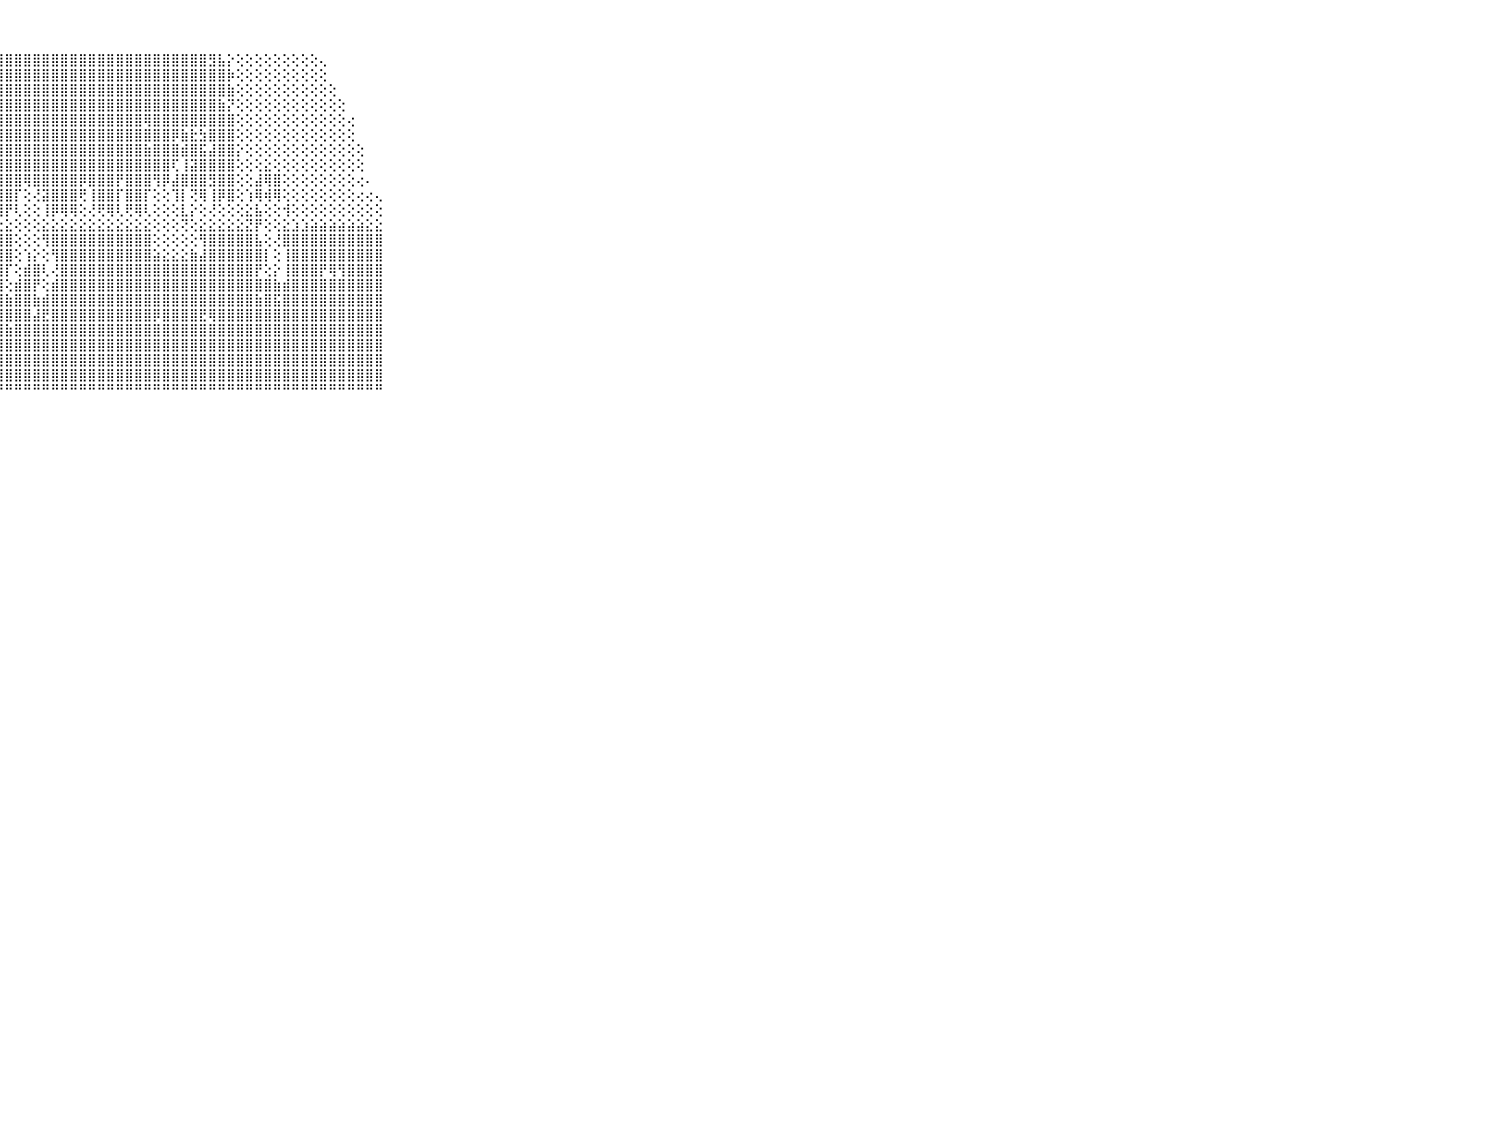

⠀⠀⠀⠀⠀⠀⠀⠀⠀⠀⠀⣿⣿⣿⣿⣿⣿⣿⣿⣿⣿⣿⣿⣿⣿⣿⣿⣿⣿⣿⣿⣿⣿⣿⣿⣿⣿⣿⣿⣿⣿⣿⣿⣿⣿⣿⣿⣿⣿⣿⣻⣧⡕⢕⢕⢕⢕⢕⢕⢕⢕⢕⢄⠀⠀⠀⠀⠀⠀⠀⠀⠀⠀⠀⠀⠀⠀⠀⠀⠀⠀
⠀⠀⠀⠀⠀⠀⠀⠀⠀⠀⠀⣿⣿⣿⣿⣿⣿⣿⣿⣿⣿⣿⣿⣿⣿⣿⣿⣿⣿⣿⣿⣿⣿⣿⣿⣿⣿⣿⣿⣿⣿⣿⣿⣿⣿⣿⣿⣿⣿⣿⣿⣿⡷⢕⢕⢕⢕⢕⢕⢕⢕⢕⢕⠀⠀⠀⠀⠀⠀⠀⠀⠀⠀⠀⠀⠀⠀⠀⠀⠀⠀
⠀⠀⠀⠀⠀⠀⠀⠀⠀⠀⠀⣿⣿⣿⣿⣿⣿⣿⣿⣿⣿⣿⣿⣿⣿⣿⣿⣿⣿⣿⣿⣿⣿⣿⣿⣿⣿⣿⣿⣿⣿⣿⣿⣿⣿⣿⣿⣿⣿⣿⣿⣿⣷⢕⢕⢕⢕⢕⢕⢕⢕⢕⢕⢕⠀⠀⠀⠀⠀⠀⠀⠀⠀⠀⠀⠀⠀⠀⠀⠀⠀
⠀⠀⠀⠀⠀⠀⠀⠀⠀⠀⠀⣿⣿⣿⣿⣿⣿⣿⣿⣿⣿⣿⣿⣿⣿⣿⣿⣿⣿⣿⣿⣿⣿⣿⣿⣿⣿⣿⣿⣿⣿⣿⣿⣿⣿⣿⣿⣿⣿⣿⣿⣷⡝⢕⢕⢕⢕⢕⢕⢕⢕⢕⢕⢕⢕⠀⠀⠀⠀⠀⠀⠀⠀⠀⠀⠀⠀⠀⠀⠀⠀
⠀⠀⠀⠀⠀⠀⠀⠀⠀⠀⠀⣿⣿⣿⣿⣿⣿⣿⣿⣿⣿⣿⣿⣿⣿⣿⣿⣿⣿⣿⣿⣿⣿⣿⣿⣿⣿⣿⣿⣿⣿⣿⣿⢿⣿⣿⣿⣿⣿⣿⣿⣿⣿⢕⢕⢕⢕⢕⢕⢕⢕⢕⢕⢕⢕⢔⠀⠀⠀⠀⠀⠀⠀⠀⠀⠀⠀⠀⠀⠀⠀
⠀⠀⠀⠀⠀⠀⠀⠀⠀⠀⠀⣿⣿⣿⣿⣿⣿⣿⣿⣿⣿⣿⣿⣿⣿⣿⣿⣿⣿⣿⣿⣿⣿⣿⣿⣿⣿⣿⣿⣿⣿⣿⣿⣿⣿⣿⡿⣷⣗⣳⣿⣿⣿⢕⢕⢕⢕⢕⢕⢕⢕⢕⢕⢕⢕⢕⠀⠀⠀⠀⠀⠀⠀⠀⠀⠀⠀⠀⠀⠀⠀
⠀⠀⠀⠀⠀⠀⠀⠀⠀⠀⠀⣿⣿⣿⣿⣿⣿⣿⣿⣿⣿⣿⣿⣿⣿⣿⣿⣿⣿⣿⣿⣿⣿⣿⣿⣿⣿⣿⣿⣿⣿⣿⣿⣷⣿⣿⣿⣾⣿⣯⣼⣿⣿⡕⢕⢕⢕⢕⢕⢕⢕⢕⢕⢕⢕⢕⢕⠀⠀⠀⠀⠀⠀⠀⠀⠀⠀⠀⠀⠀⠀
⠀⠀⠀⠀⠀⠀⠀⠀⠀⠀⠀⣿⣿⣿⣿⣿⣿⣿⣿⣿⣿⣿⣿⣿⣿⣿⣿⣿⣿⣿⣿⣿⣿⣿⣿⣿⣿⣿⣿⣿⣿⣿⣿⣿⣿⣿⢏⢸⣽⣿⣿⣿⣿⢕⢕⢕⣕⢕⢕⢕⢕⢕⢕⢕⢕⢕⢕⠀⠀⠀⠀⠀⠀⠀⠀⠀⠀⠀⠀⠀⠀
⠀⠀⠀⠀⠀⠀⠀⠀⠀⠀⠀⣿⣿⣿⣾⣿⣿⣿⣿⣿⣿⣿⣿⣿⣻⣿⣿⣿⣿⣿⢿⣿⣿⣿⣿⣿⡿⣿⣿⣿⡟⣿⣿⣿⢻⡿⣼⣿⣿⣿⣻⣿⣿⢕⢕⣼⢿⣿⢕⢕⢕⢕⢕⢕⢕⢕⢔⠄⠀⠀⠀⠀⠀⠀⠀⠀⠀⠀⠀⠀⠀
⠀⠀⠀⠀⠀⠀⠀⠀⠀⠀⠀⣿⣿⣿⢿⣿⣿⣿⣿⣿⣿⣿⣿⡿⢸⣿⣿⣿⣿⡏⢕⢜⣽⣿⣿⣿⢟⢸⣿⣿⡏⣿⣿⡏⢕⢕⢹⡇⢝⢿⢸⡿⣿⢕⢱⢿⢾⢿⢕⢕⢕⢕⢕⢕⢕⢕⢔⢔⢄⠀⠀⠀⠀⠀⠀⠀⠀⠀⠀⠀⠀
⠀⠀⠀⠀⠀⠀⠀⠀⠀⠀⠀⢿⢿⢿⢝⢟⢟⢟⢟⢝⢿⢿⢿⢇⢱⢿⢿⣿⡟⢇⢕⢕⢸⡿⢿⢿⢕⢜⢟⢿⢇⢟⢿⢇⢕⢕⢕⣇⡕⢕⢜⢕⢕⢕⣕⣧⢕⢕⢺⢕⢕⢕⢕⢕⢕⢕⢕⢕⢕⠀⠀⠀⠀⠀⠀⠀⠀⠀⠀⠀⠀
⠀⠀⠀⠀⠀⠀⠀⠀⠀⠀⠀⢕⢕⣕⣕⣕⣕⣕⣕⣕⡕⢕⣕⣕⣕⣕⣕⣕⣕⢕⢕⢕⣕⣕⣕⣕⣕⣕⣕⣕⣕⣕⣕⣕⢕⢕⢕⢝⢕⣕⣕⣕⣕⣕⣝⡟⢕⢕⣕⣱⣱⣵⣵⣵⣵⣵⣵⣕⣕⠀⠀⠀⠀⠀⠀⠀⠀⠀⠀⠀⠀
⠀⠀⠀⠀⠀⠀⠀⠀⠀⠀⠀⣿⣿⣿⣿⣿⣿⣿⣿⣿⣿⣿⣿⣿⣿⣿⣿⣿⣿⢕⢕⢕⢻⣿⣿⣿⣿⣿⣿⣿⣿⣿⣿⣿⢕⢕⢕⢕⢕⢻⣿⣿⣿⣿⣿⣧⢕⢜⣿⣿⣿⣿⣿⣿⣿⣿⣿⣿⣿⠀⠀⠀⠀⠀⠀⠀⠀⠀⠀⠀⠀
⠀⠀⠀⠀⠀⠀⠀⠀⠀⠀⠀⣿⣿⣿⣿⣿⣿⣿⣿⣿⣿⣿⣿⣿⣿⣿⣿⣿⣿⢕⢱⡕⢕⢻⣿⣿⣿⣿⣿⣿⣿⣿⣿⣿⣵⣕⣕⣕⣷⣼⣿⣿⣿⣿⣿⣿⡇⢕⢸⣿⣿⣿⣿⣿⣿⣿⣿⣿⣿⠀⠀⠀⠀⠀⠀⠀⠀⠀⠀⠀⠀
⠀⠀⠀⠀⠀⠀⠀⠀⠀⠀⠀⣿⣿⣿⣿⣿⣿⣿⣿⣿⣿⣿⣿⣿⣿⣿⣿⣿⡏⢕⣾⣿⢇⢜⣿⣿⣿⣿⣿⣿⣿⣿⣿⣿⣿⣿⣿⣿⣿⣿⣿⣿⣿⣿⣿⡟⢕⡕⢸⣿⣿⣿⡟⢿⢻⣿⣿⣿⣿⠀⠀⠀⠀⠀⠀⠀⠀⠀⠀⠀⠀
⠀⠀⠀⠀⠀⠀⠀⠀⠀⠀⠀⣿⣿⣿⣿⣿⣿⣿⣿⣿⣿⣿⣿⣿⣿⣿⣿⣿⢕⣾⣿⡟⢕⣾⣿⣿⣿⣿⣿⣿⣿⣿⣿⣿⣿⣿⣿⣿⣿⣿⣿⣿⣿⣿⣿⣿⣿⣷⣾⣿⣿⣿⣿⣿⣿⣿⣿⣿⣿⠀⠀⠀⠀⠀⠀⠀⠀⠀⠀⠀⠀
⠀⠀⠀⠀⠀⠀⠀⠀⠀⠀⠀⣿⣿⣿⣿⣿⣿⣿⣿⣿⣿⣿⣿⣿⣿⣿⣿⣿⣷⣿⣿⣷⣾⣿⣿⣿⣿⣿⣿⣿⣿⣿⣿⣿⣿⣿⣿⣿⣿⣿⣿⣿⣿⣿⣿⣷⣿⣯⣿⣿⣿⣿⣿⣿⣿⣿⣿⣿⣿⠀⠀⠀⠀⠀⠀⠀⠀⠀⠀⠀⠀
⠀⠀⠀⠀⠀⠀⠀⠀⠀⠀⠀⣿⣿⣿⣿⣿⣿⣿⣿⣿⣿⣿⣿⣿⣿⣿⣿⣿⣿⣿⣿⣼⣟⣿⣿⣿⣿⣿⣿⣿⣿⣿⣿⣿⡿⣿⣿⣿⣿⣟⢿⣿⣿⣿⣿⣿⣿⣿⣿⣿⣿⣿⣿⣿⣿⣿⣿⣿⣿⠀⠀⠀⠀⠀⠀⠀⠀⠀⠀⠀⠀
⠀⠀⠀⠀⠀⠀⠀⠀⠀⠀⠀⣿⣿⣿⣿⣿⣿⣿⣿⣿⣿⣿⣿⣿⣿⣿⣿⣿⣷⣿⣿⣿⣿⣿⣿⣿⣿⣿⣿⣿⣿⣿⣿⣿⣿⣿⣿⣿⣿⣿⣿⣿⣿⣿⣿⣿⣿⣿⣿⣿⣿⣿⣿⣿⣿⣿⣿⣿⣿⠀⠀⠀⠀⠀⠀⠀⠀⠀⠀⠀⠀
⠀⠀⠀⠀⠀⠀⠀⠀⠀⠀⠀⣿⣿⣿⣿⣿⣿⣿⣿⣿⣿⣿⣿⣿⣿⣿⣿⣿⣿⣿⣿⣿⣿⣿⣿⣿⣿⣿⣿⣿⣿⣿⣿⣿⣿⣿⣿⣿⣿⣿⣿⣿⣿⣿⣿⣿⣿⣿⣿⣿⣿⣿⣿⣿⣿⣿⣿⣿⣿⠀⠀⠀⠀⠀⠀⠀⠀⠀⠀⠀⠀
⠀⠀⠀⠀⠀⠀⠀⠀⠀⠀⠀⣿⣿⣿⣿⣿⣿⣿⣿⣿⣿⣿⣿⣿⣿⣿⣿⣿⣿⣿⣿⣿⣿⣿⣿⣿⣿⣿⣿⣿⣿⣿⣿⣿⣿⣿⣿⣿⣿⣿⣿⣿⣿⣿⣿⣿⣿⣿⣿⣿⣿⣿⣿⣿⣿⣿⣿⣿⣿⠀⠀⠀⠀⠀⠀⠀⠀⠀⠀⠀⠀
⠀⠀⠀⠀⠀⠀⠀⠀⠀⠀⠀⣿⣿⣿⣿⣿⣿⣿⣿⣿⣿⣿⣿⣿⣿⣿⣿⣿⣿⣿⣿⣿⣿⣿⣿⣿⣿⣿⣿⣿⣿⣿⣿⣿⣿⣿⣿⣿⣿⣿⣿⣿⣿⣿⣿⣿⣿⣿⣿⣿⣿⣿⣿⣿⣿⣿⣿⣿⣿⠀⠀⠀⠀⠀⠀⠀⠀⠀⠀⠀⠀
⠀⠀⠀⠀⠀⠀⠀⠀⠀⠀⠀⠛⠛⠛⠛⠛⠛⠛⠛⠛⠛⠛⠛⠛⠛⠛⠛⠛⠛⠛⠛⠛⠛⠛⠛⠛⠛⠛⠛⠛⠛⠛⠛⠛⠛⠛⠛⠛⠛⠛⠛⠛⠛⠛⠛⠛⠛⠛⠛⠛⠛⠛⠛⠛⠛⠛⠛⠛⠛⠀⠀⠀⠀⠀⠀⠀⠀⠀⠀⠀⠀